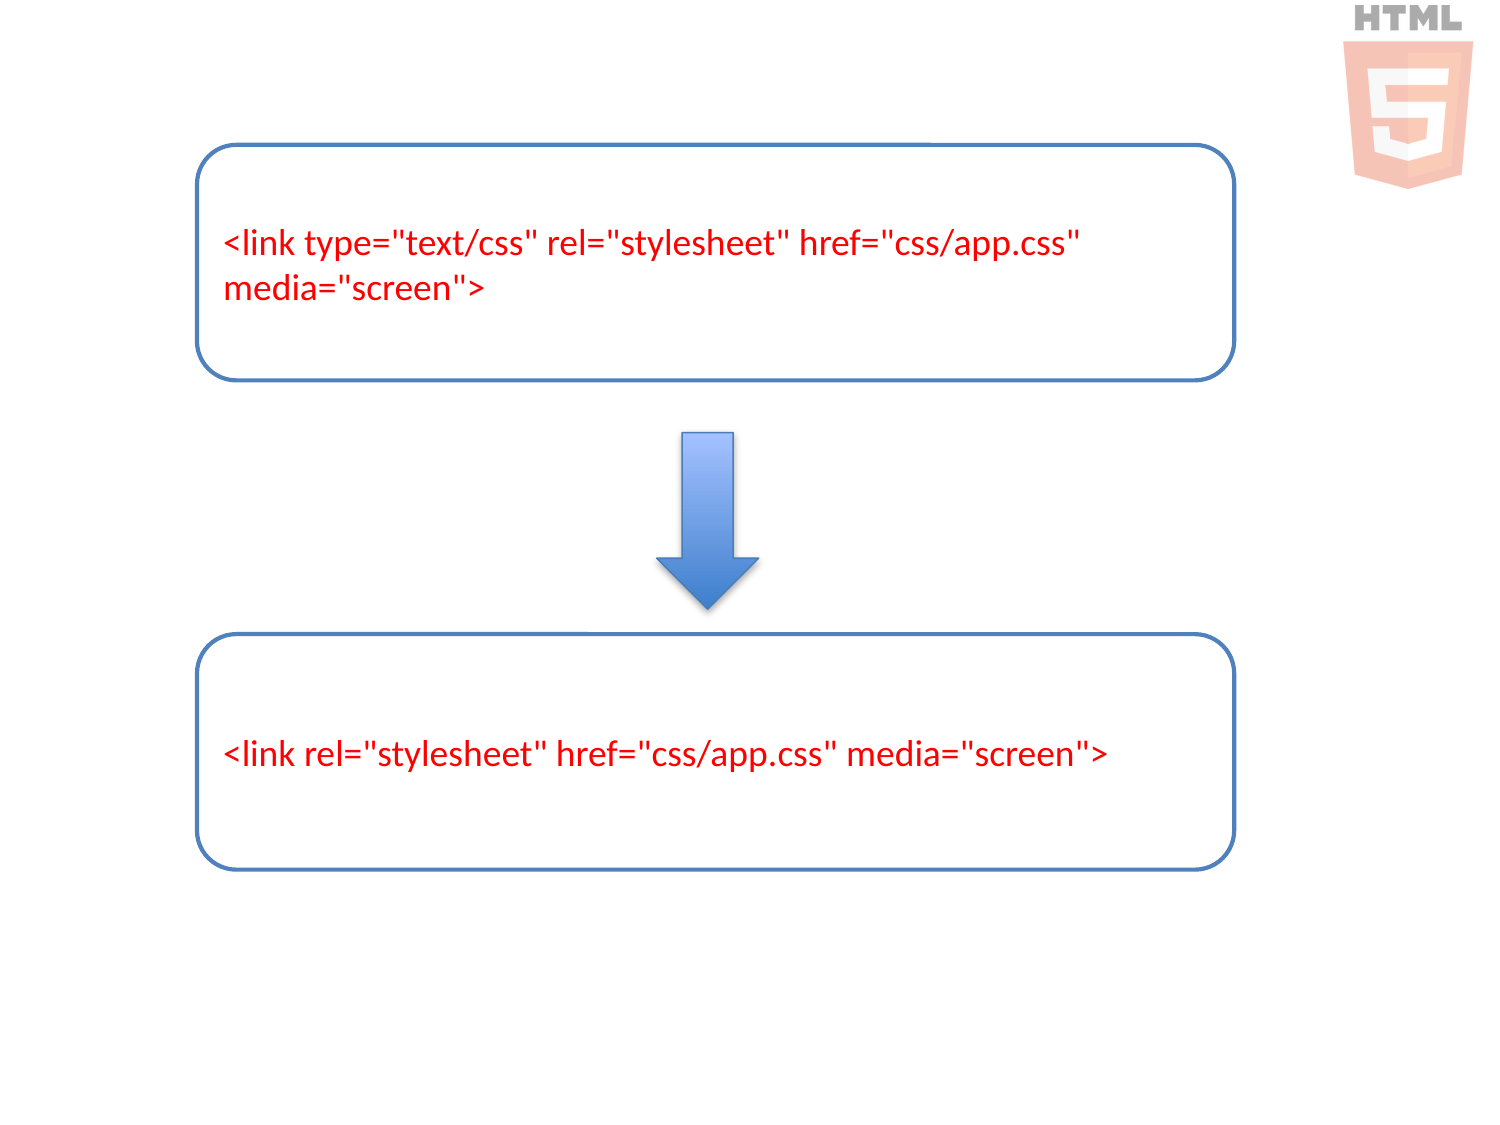

<link type="text/css" rel="stylesheet" href="css/app.css" media="screen">

<link rel="stylesheet" href="css/app.css" media="screen">